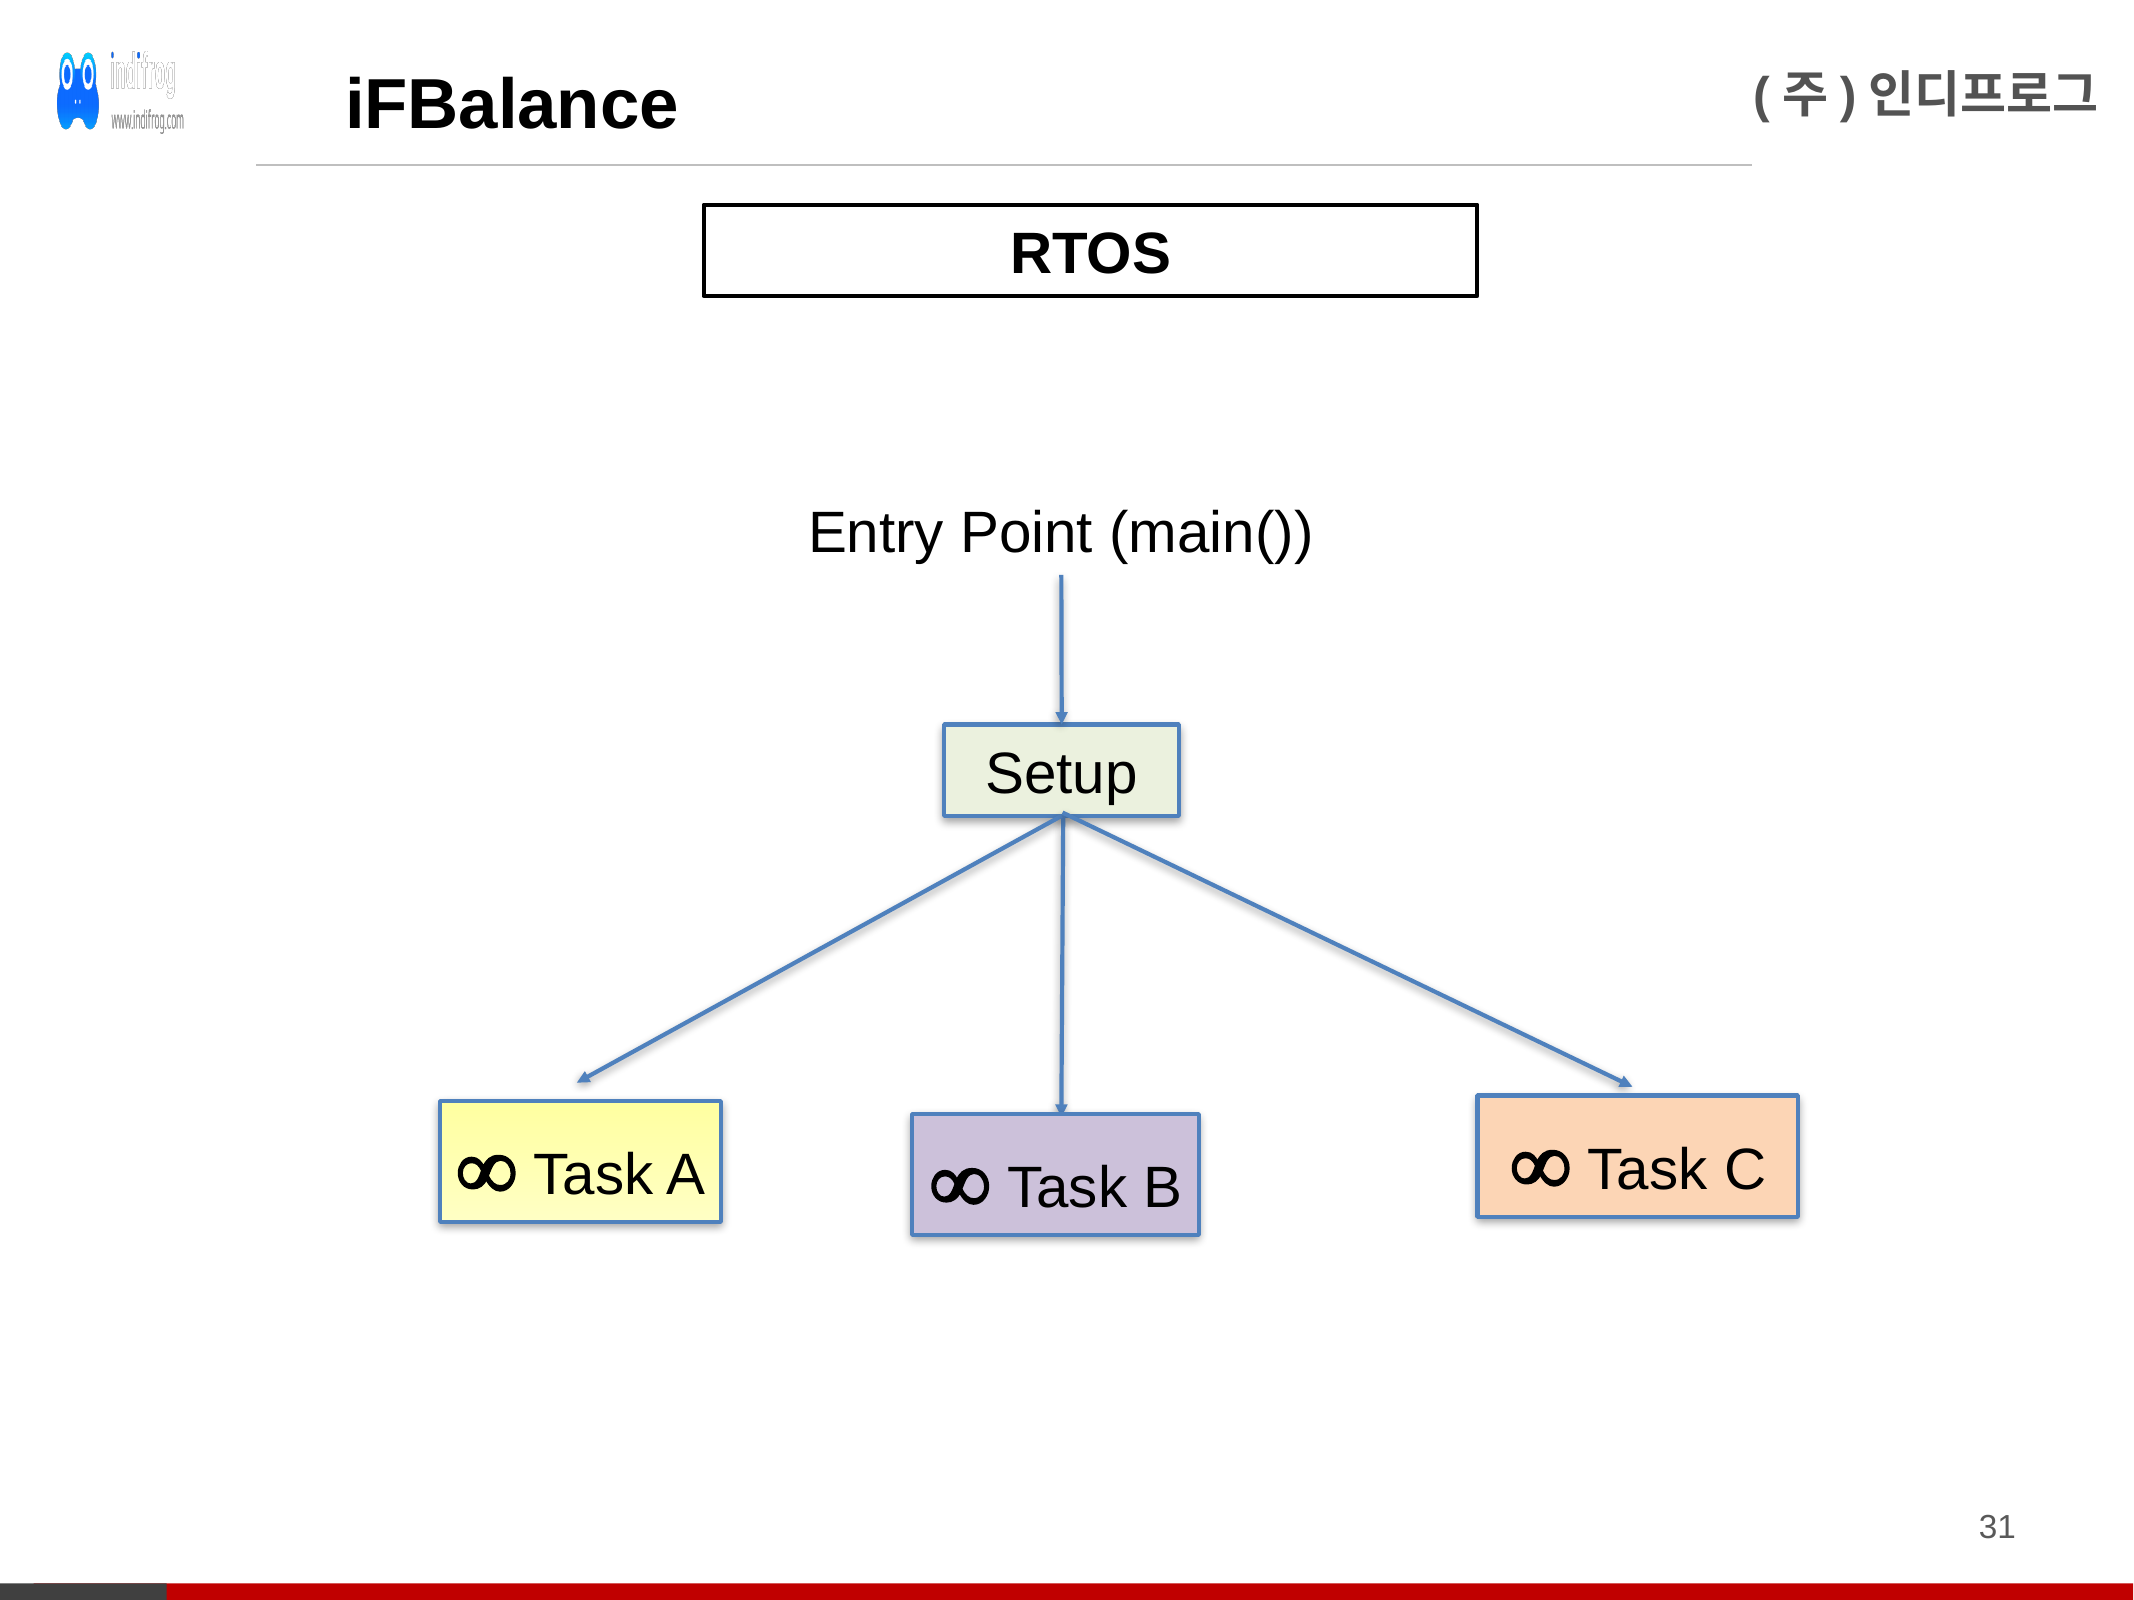

iFBalance
RTOS
Entry Point (main())
Setup
∞ Task C
∞ Task A
∞ Task B
31